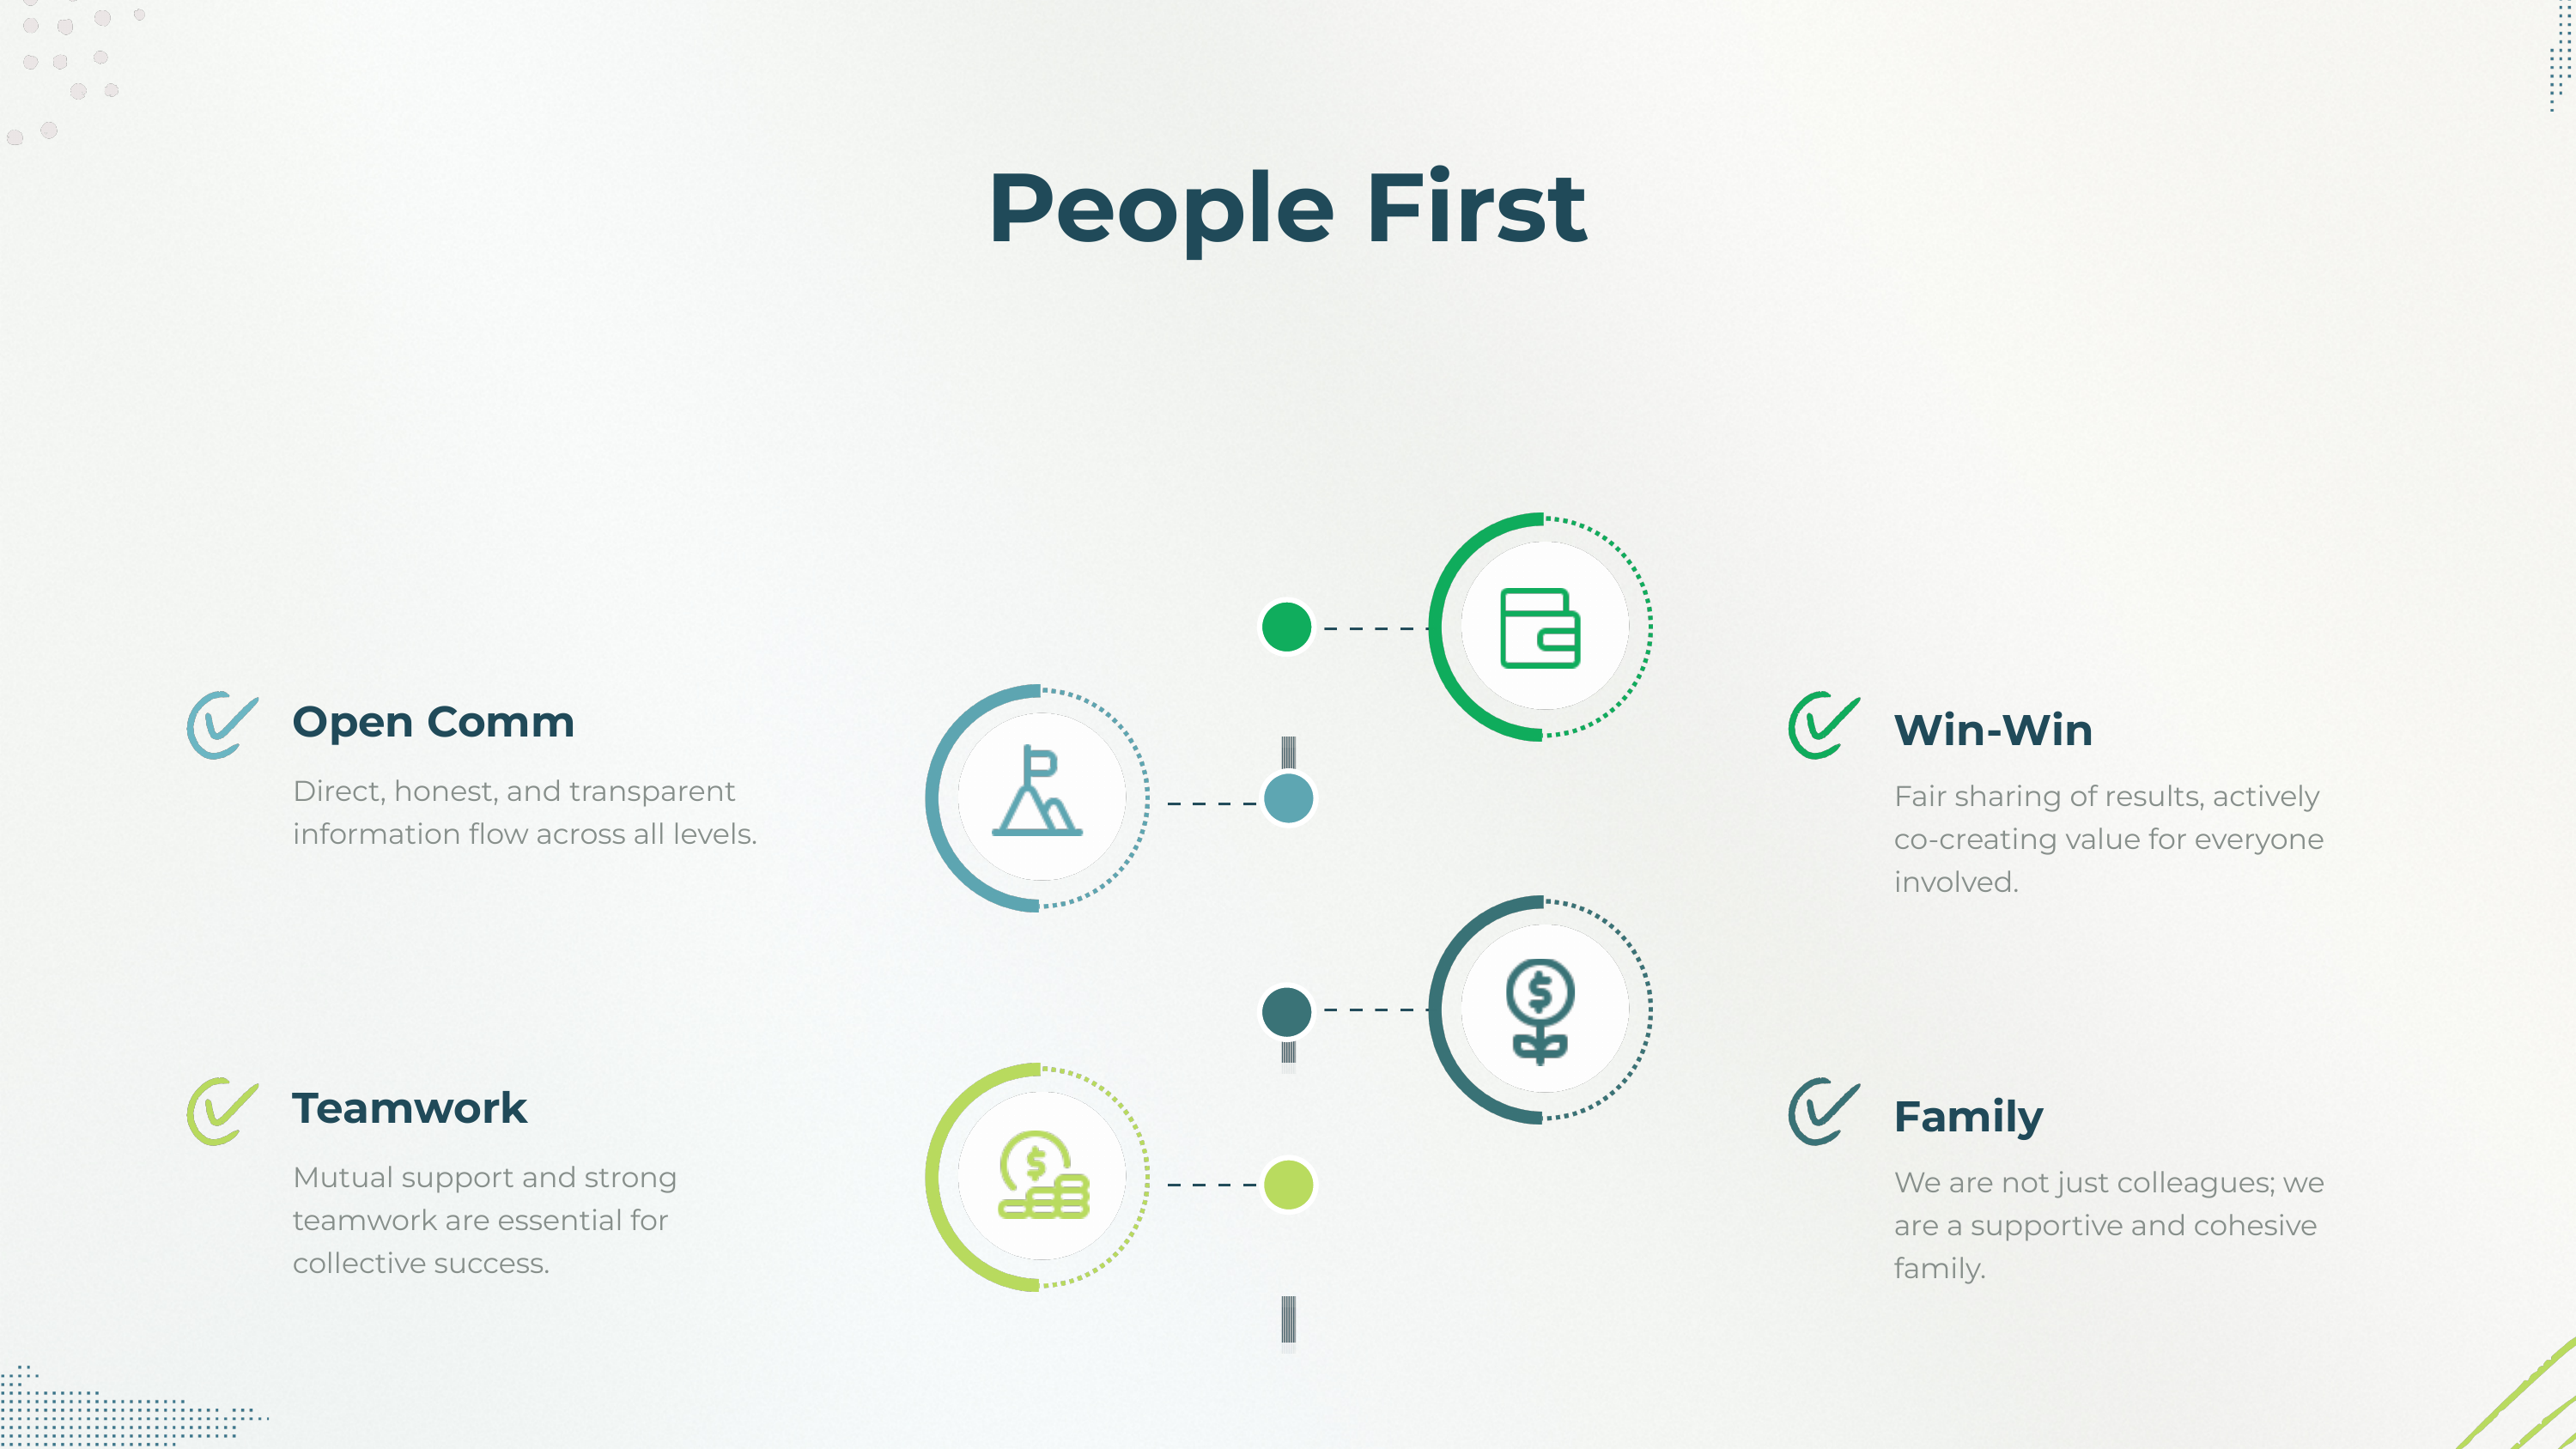

People First

Open Comm

Win-Win

Direct, honest, and transparent information flow across all levels.
Fair sharing of results, actively co-creating value for everyone involved.

Teamwork
Family

Mutual support and strong teamwork are essential for collective success.
We are not just colleagues; we are a supportive and cohesive family.